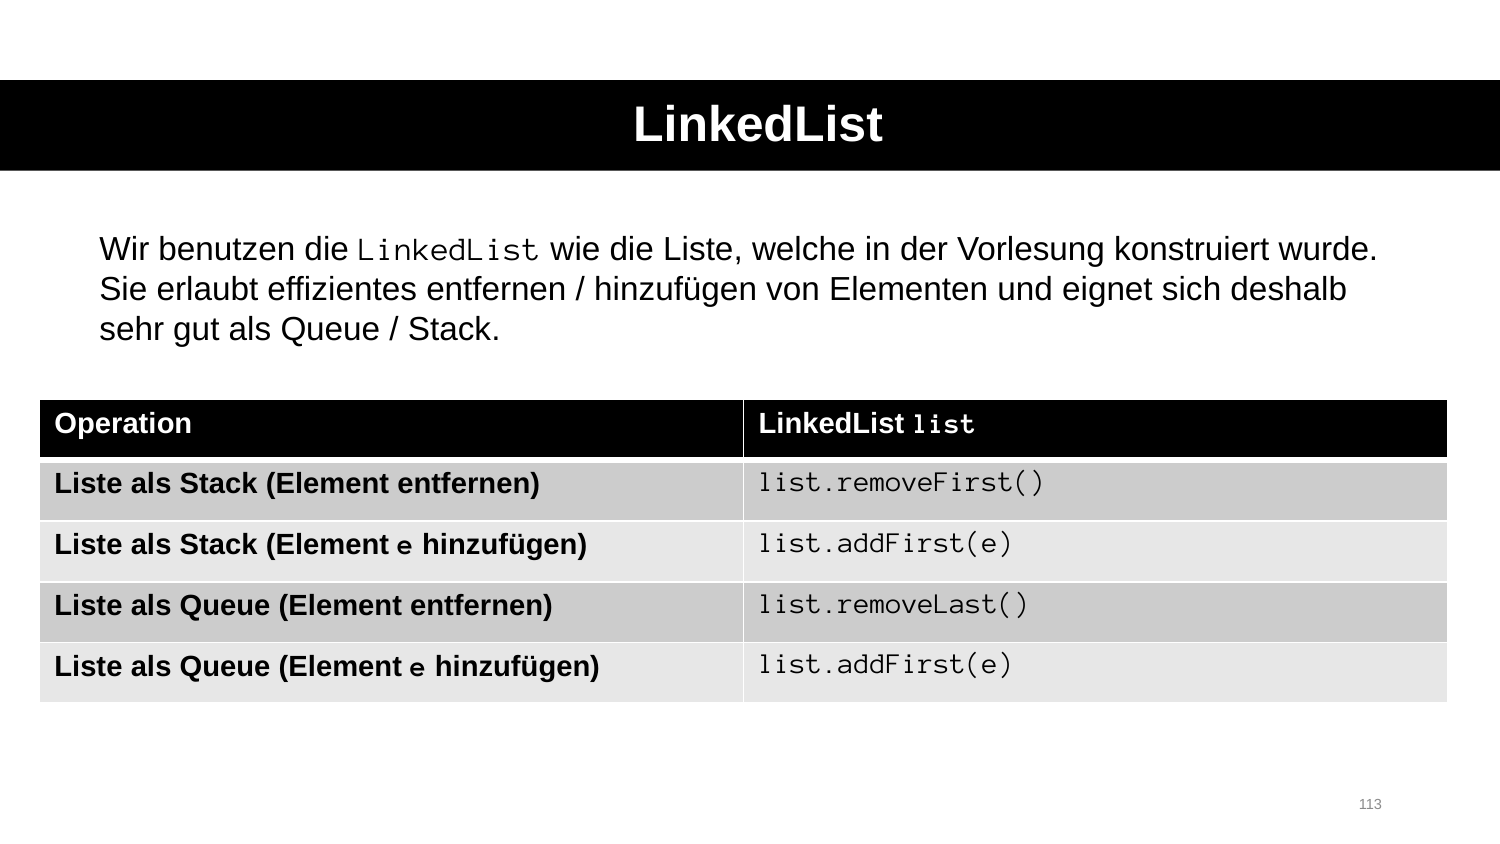

LinkedList

Wir benutzen die LinkedList wie die Liste, welche in der Vorlesung konstruiert wurde. Sie erlaubt effizientes entfernen / hinzufügen von Elementen und eignet sich deshalb sehr gut als Queue / Stack.
| Operation | LinkedList list |
| --- | --- |
| Liste als Stack (Element entfernen) | list.removeFirst() |
| Liste als Stack (Element e hinzufügen) | list.addFirst(e) |
| Liste als Queue (Element entfernen) | list.removeLast() |
| Liste als Queue (Element e hinzufügen) | list.addFirst(e) |
113